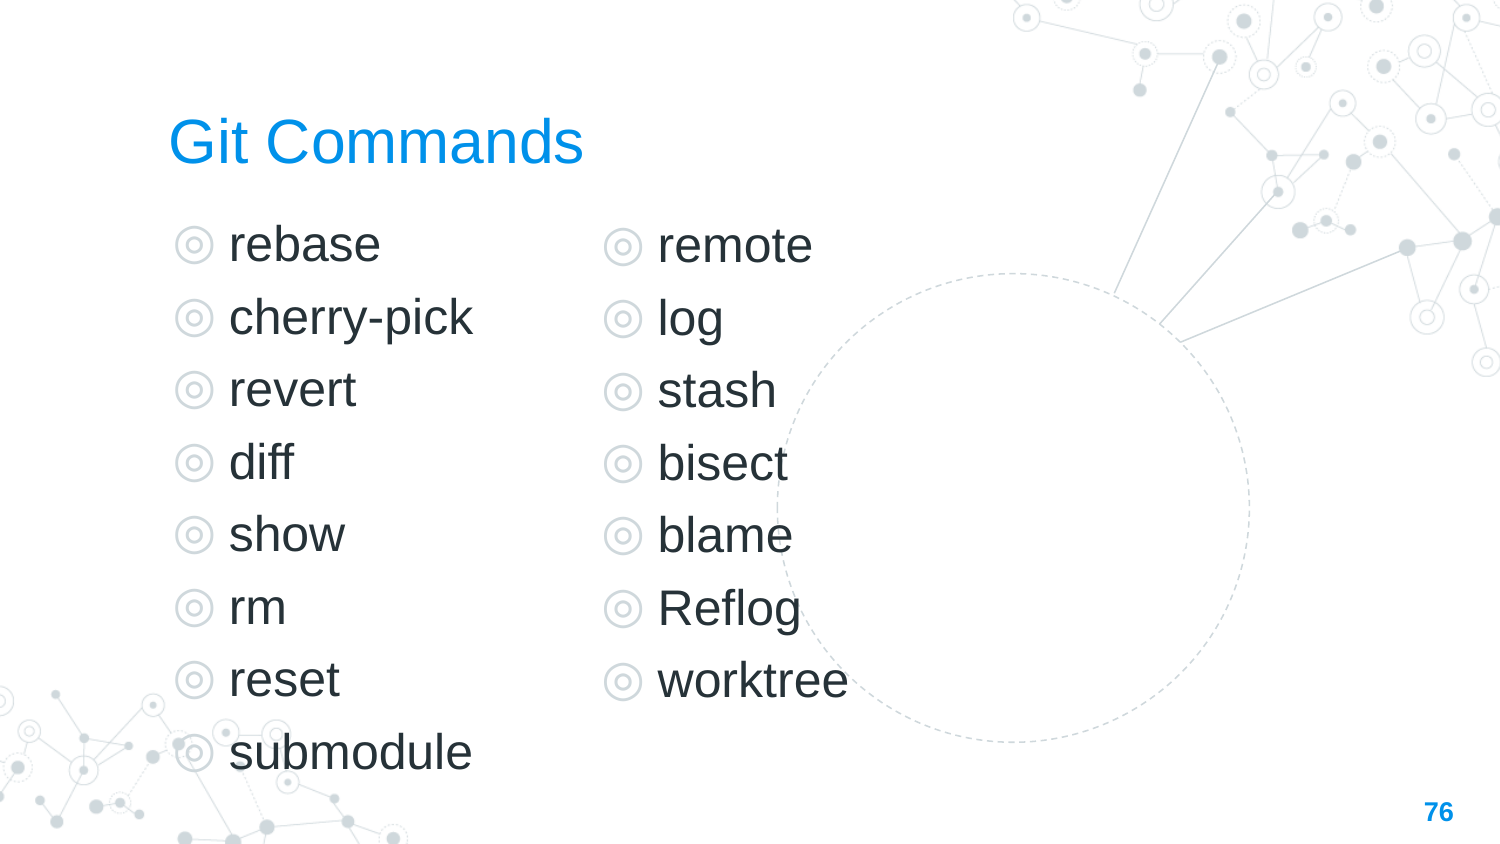

Git Commands
rebase
cherry-pick
revert
diff
show
rm
reset
submodule
remote
log
stash
bisect
blame
Reflog
worktree

76